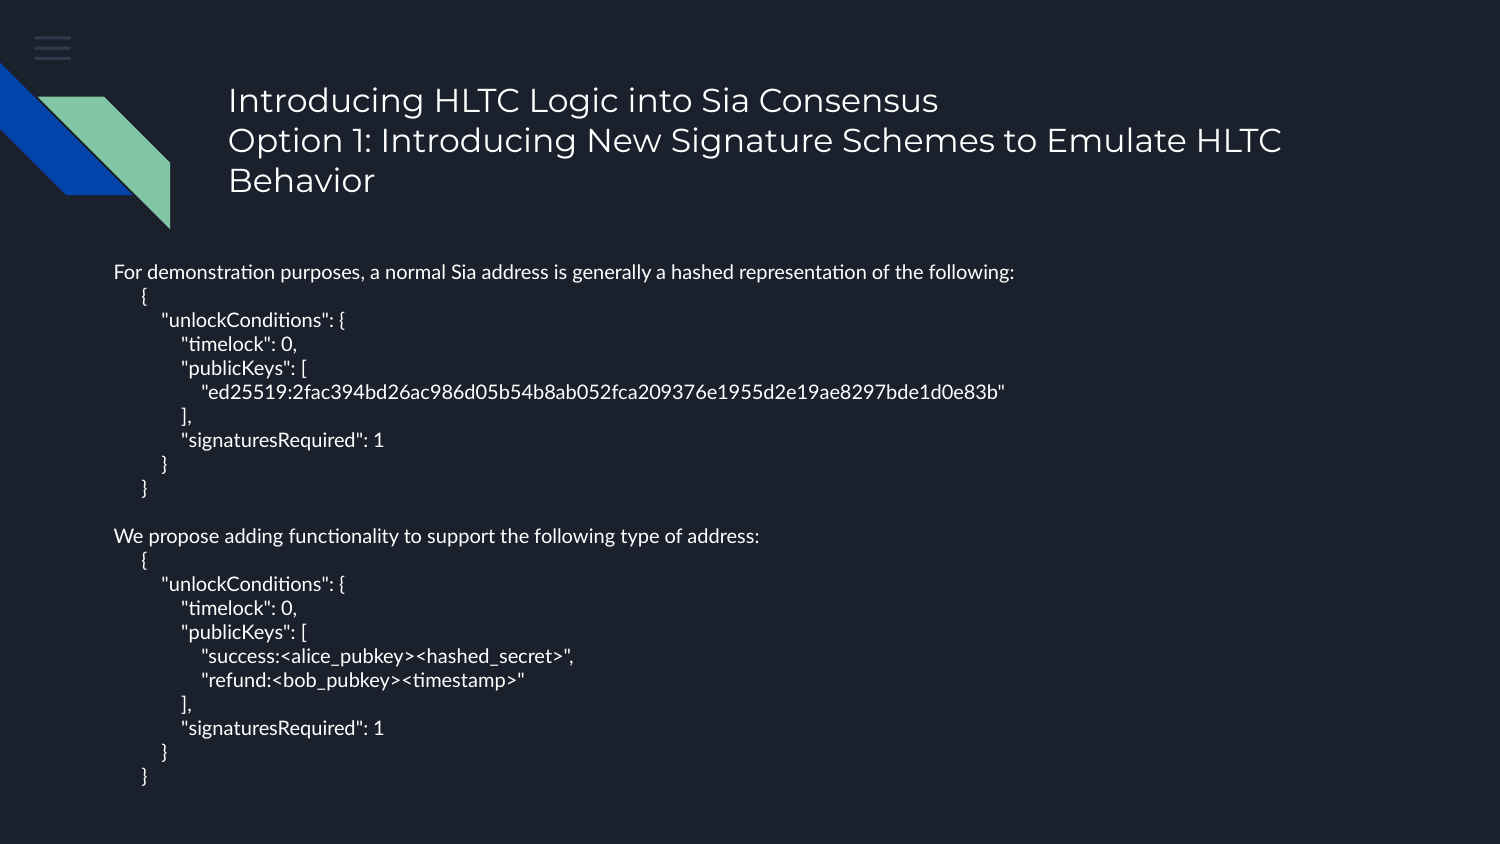

# Introducing HLTC Logic into Sia Consensus
Option 1: Introducing New Signature Schemes to Emulate HLTC Behavior

For demonstration purposes, a normal Sia address is generally a hashed representation of the following:
{
    "unlockConditions": {
        "timelock": 0,
        "publicKeys": [
            "ed25519:2fac394bd26ac986d05b54b8ab052fca209376e1955d2e19ae8297bde1d0e83b"
        ],
        "signaturesRequired": 1
    }
}

We propose adding functionality to support the following type of address:
{
    "unlockConditions": {
        "timelock": 0,
        "publicKeys": [
            "success:<alice_pubkey><hashed_secret>",
            "refund:<bob_pubkey><timestamp>"
        ],
        "signaturesRequired": 1
    }
}